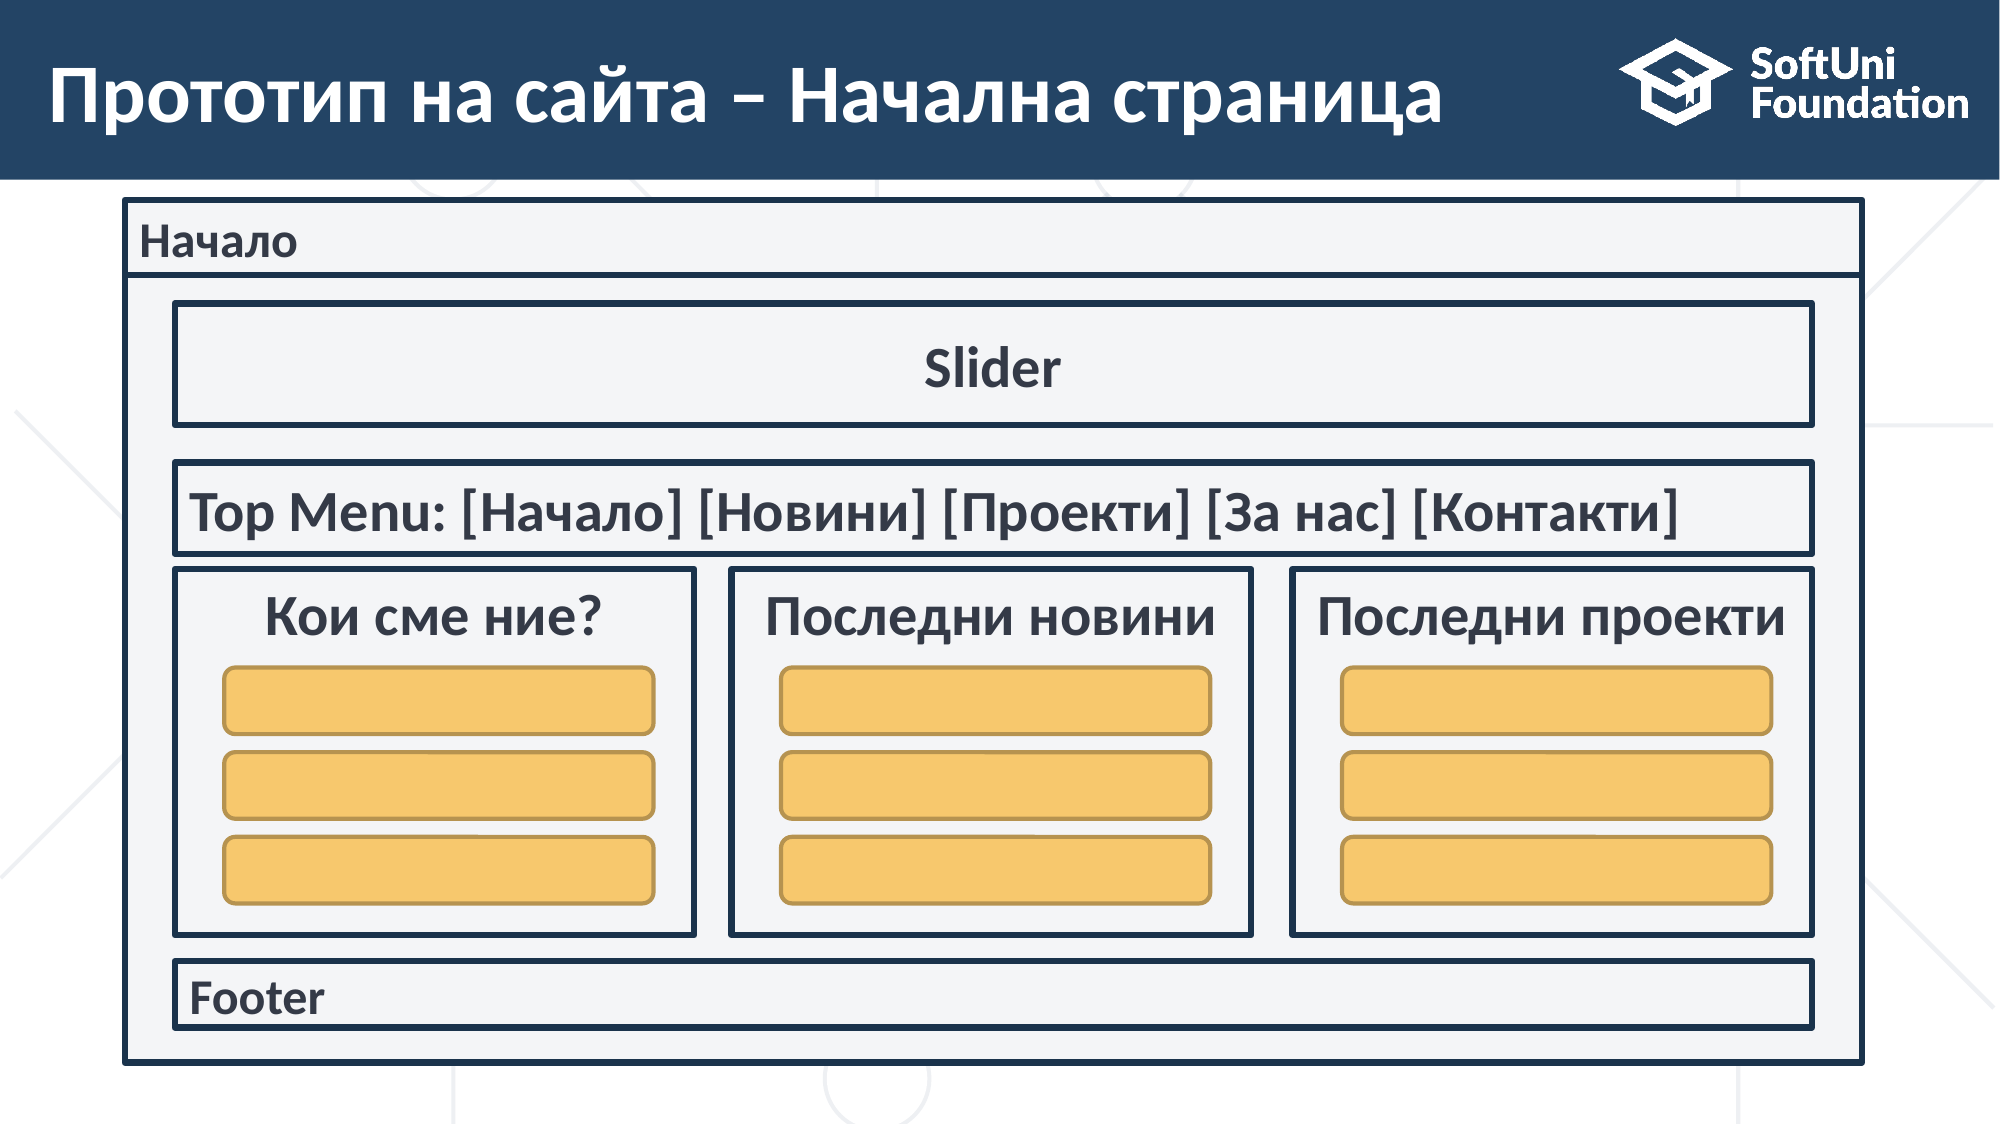

6
# Прототип на сайта – Начална страница
Начало

Slider
Top Menu: [Начало] [Новини] [Проекти] [За нас] [Контакти]
Кои сме ние?
Последни новини
Последни проекти

Footer